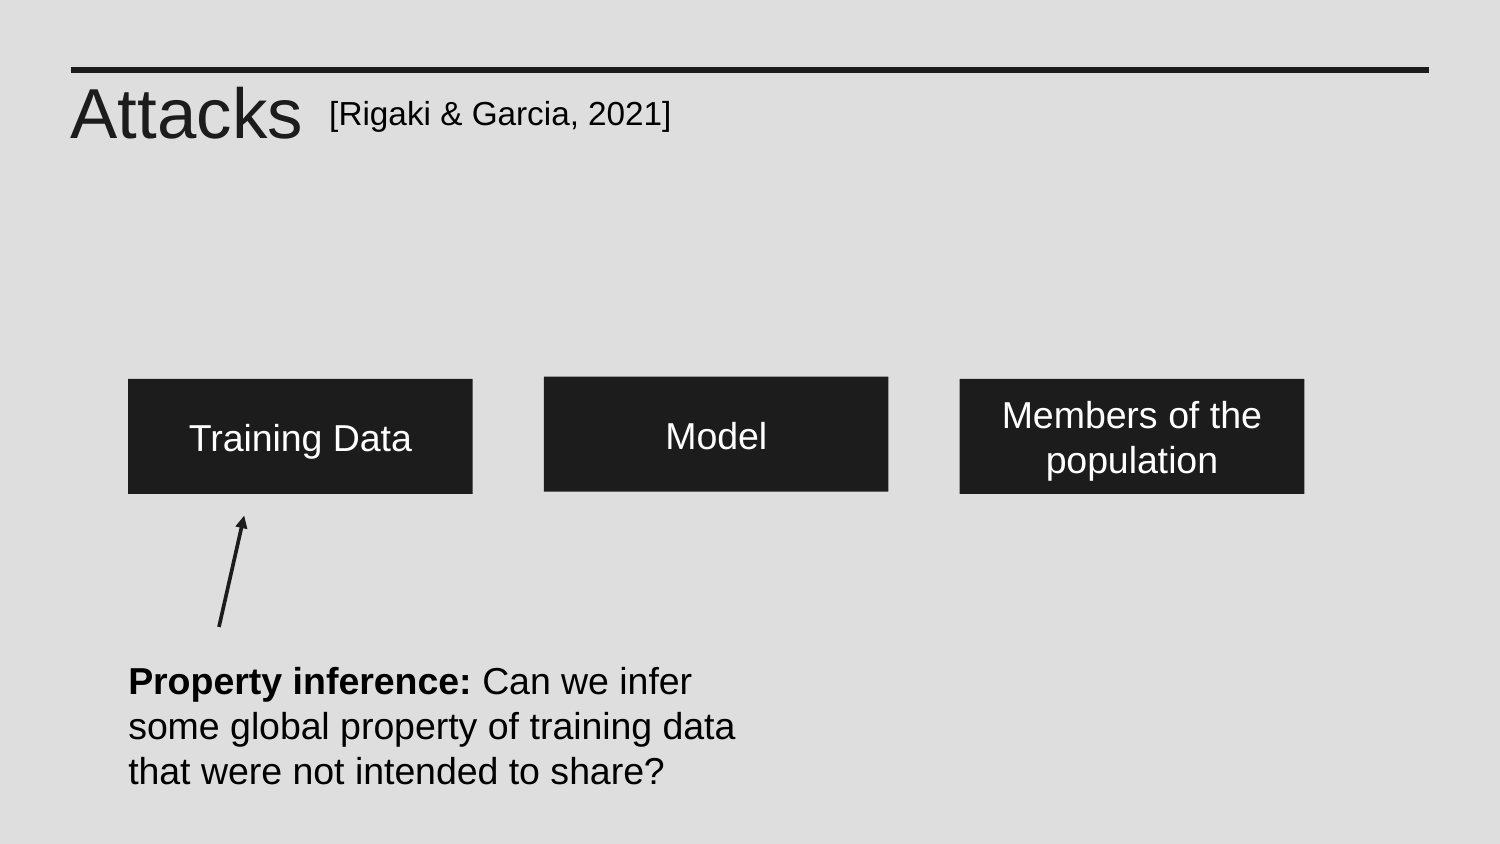

Attacks
[Rigaki & Garcia, 2021]
Model
Members of the population
Training Data
|  |
| --- |
Property inference: Can we infer some global property of training data that were not intended to share?